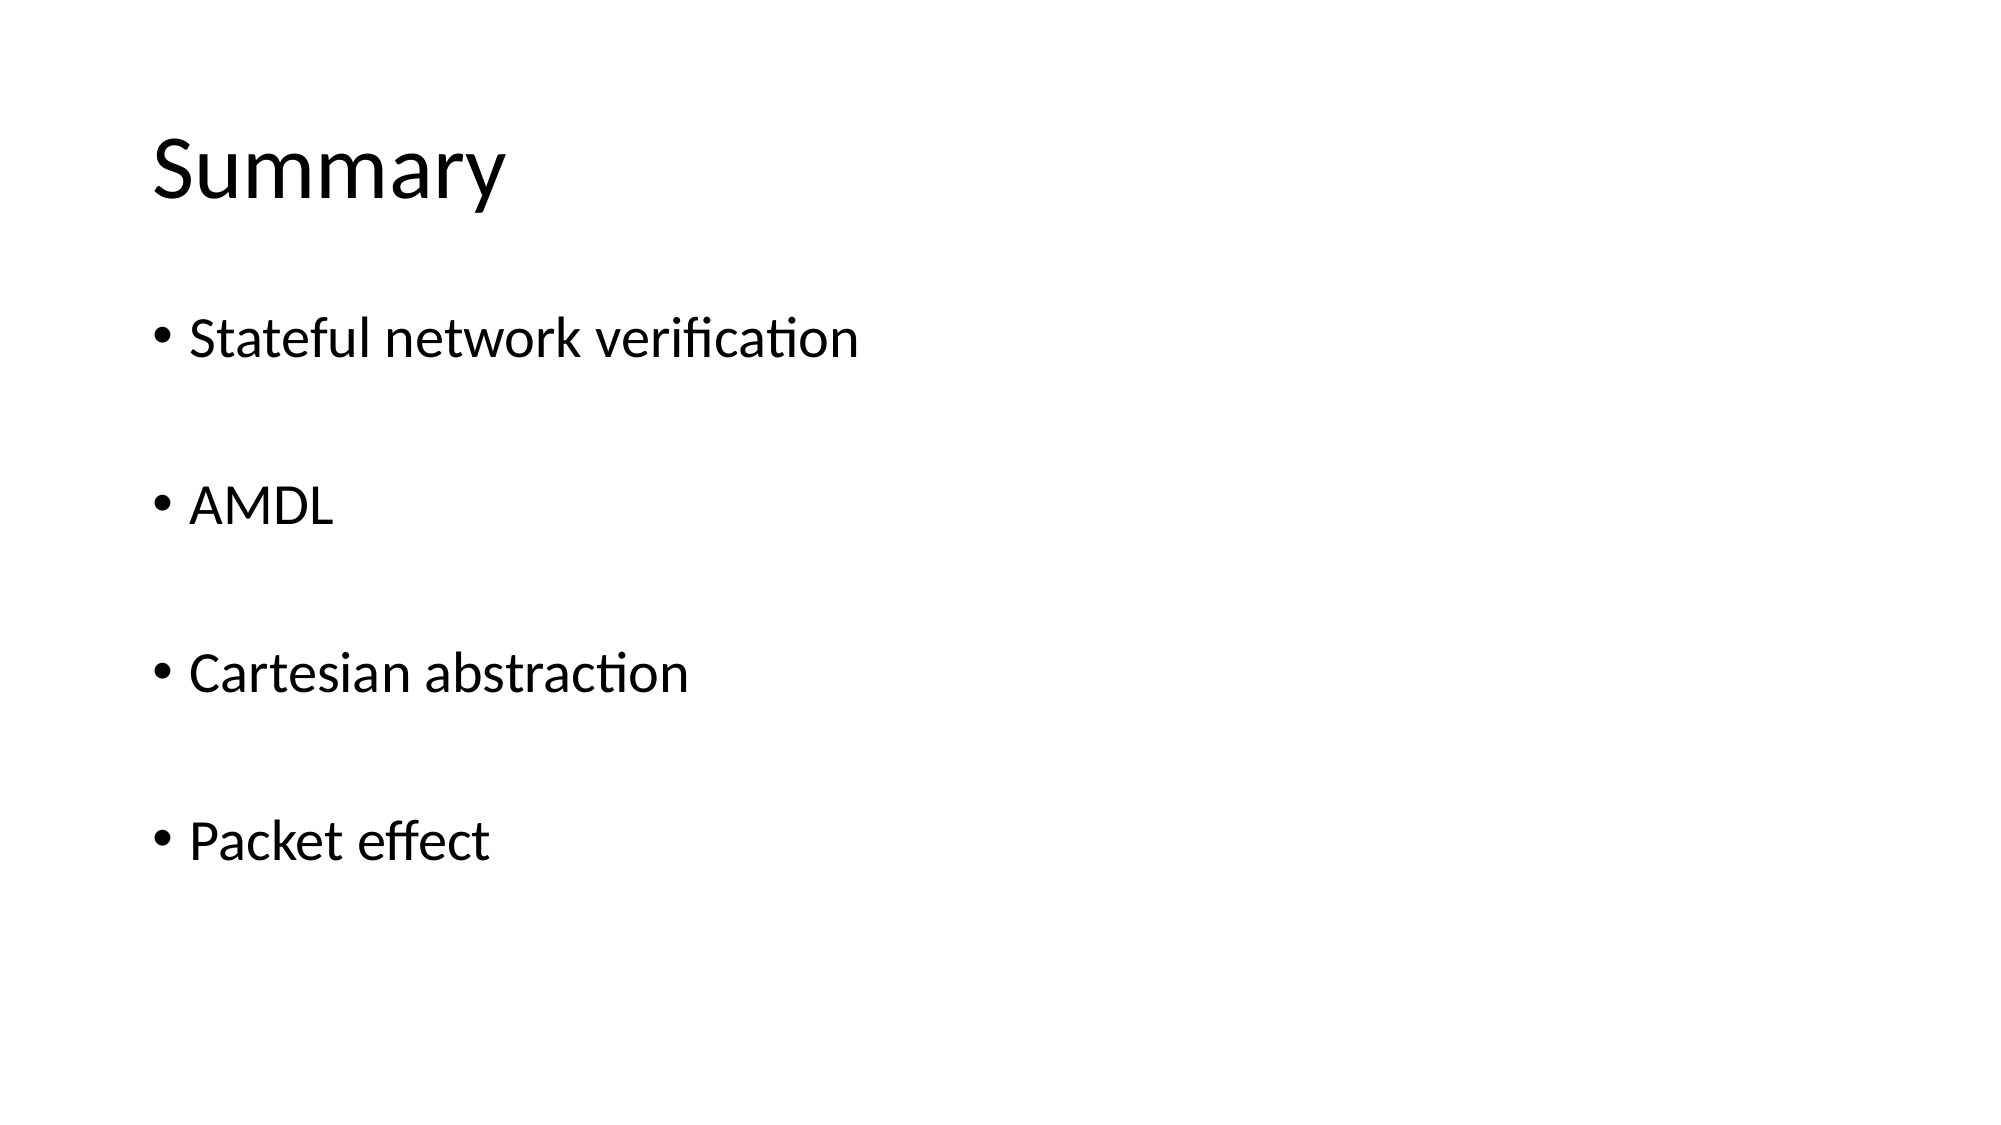

# Summary
Stateful network verification

AMDL

Cartesian abstraction

Packet effect